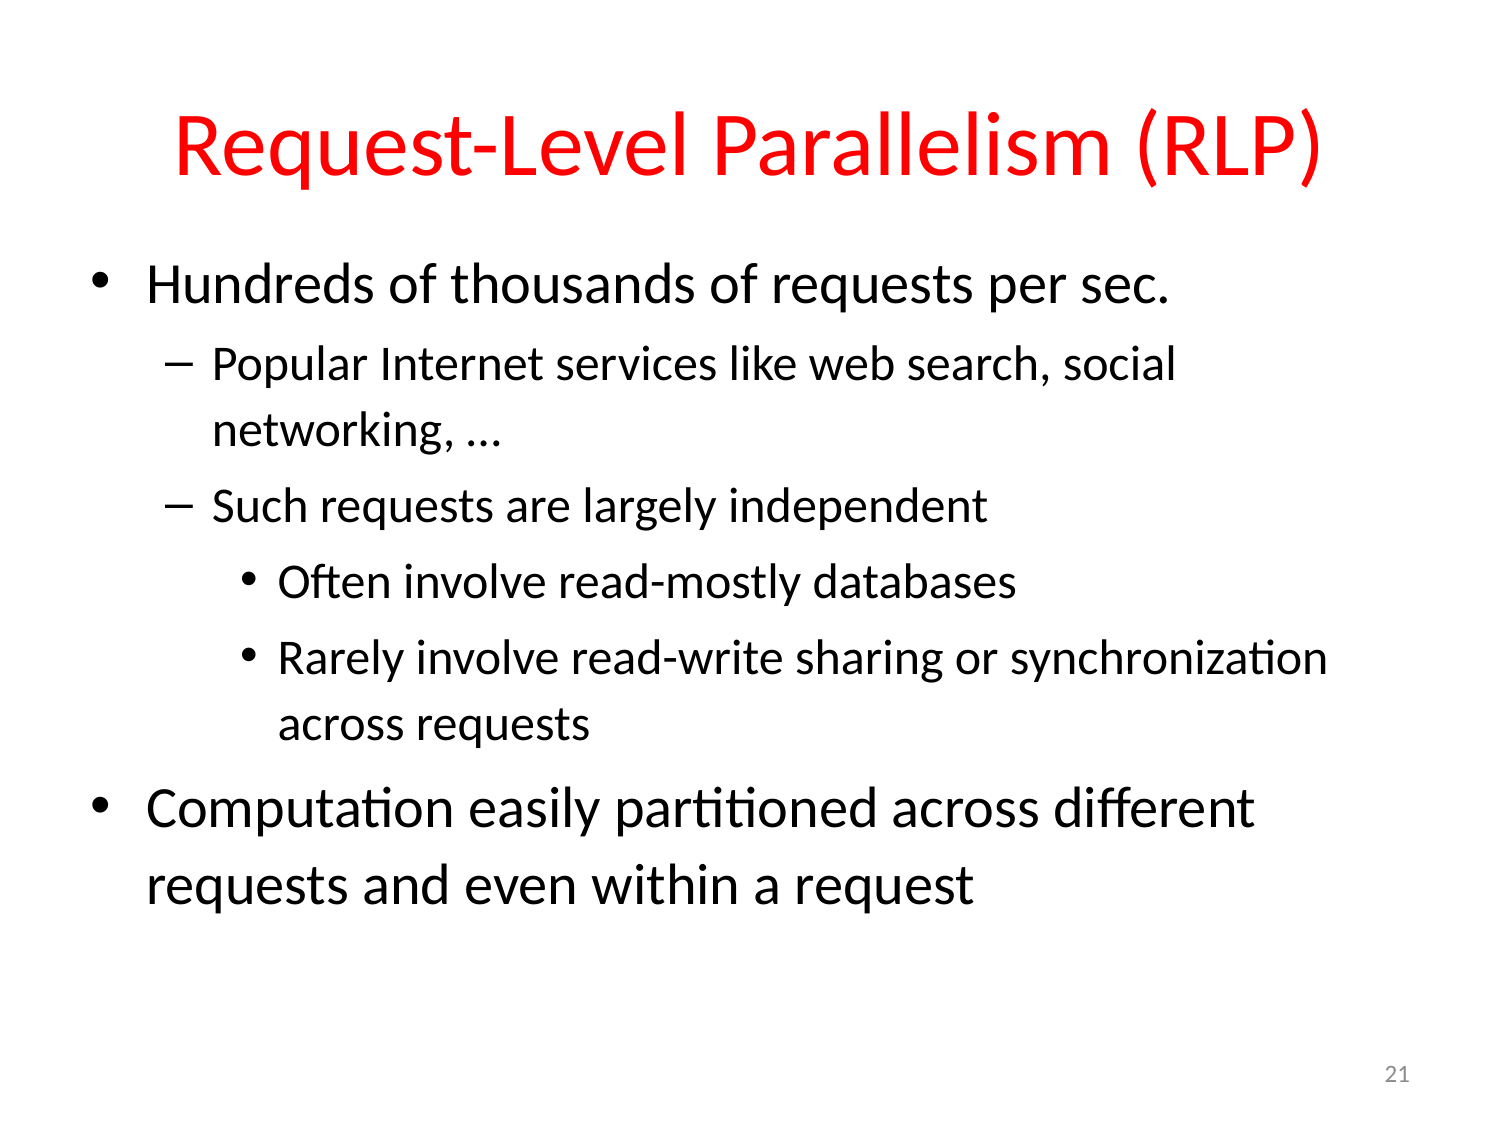

# Request-Level Parallelism (RLP)
Hundreds of thousands of requests per sec.
Popular Internet services like web search, social networking, …
Such requests are largely independent
Often involve read-mostly databases
Rarely involve read-write sharing or synchronization across requests
Computation easily partitioned across different requests and even within a request

21